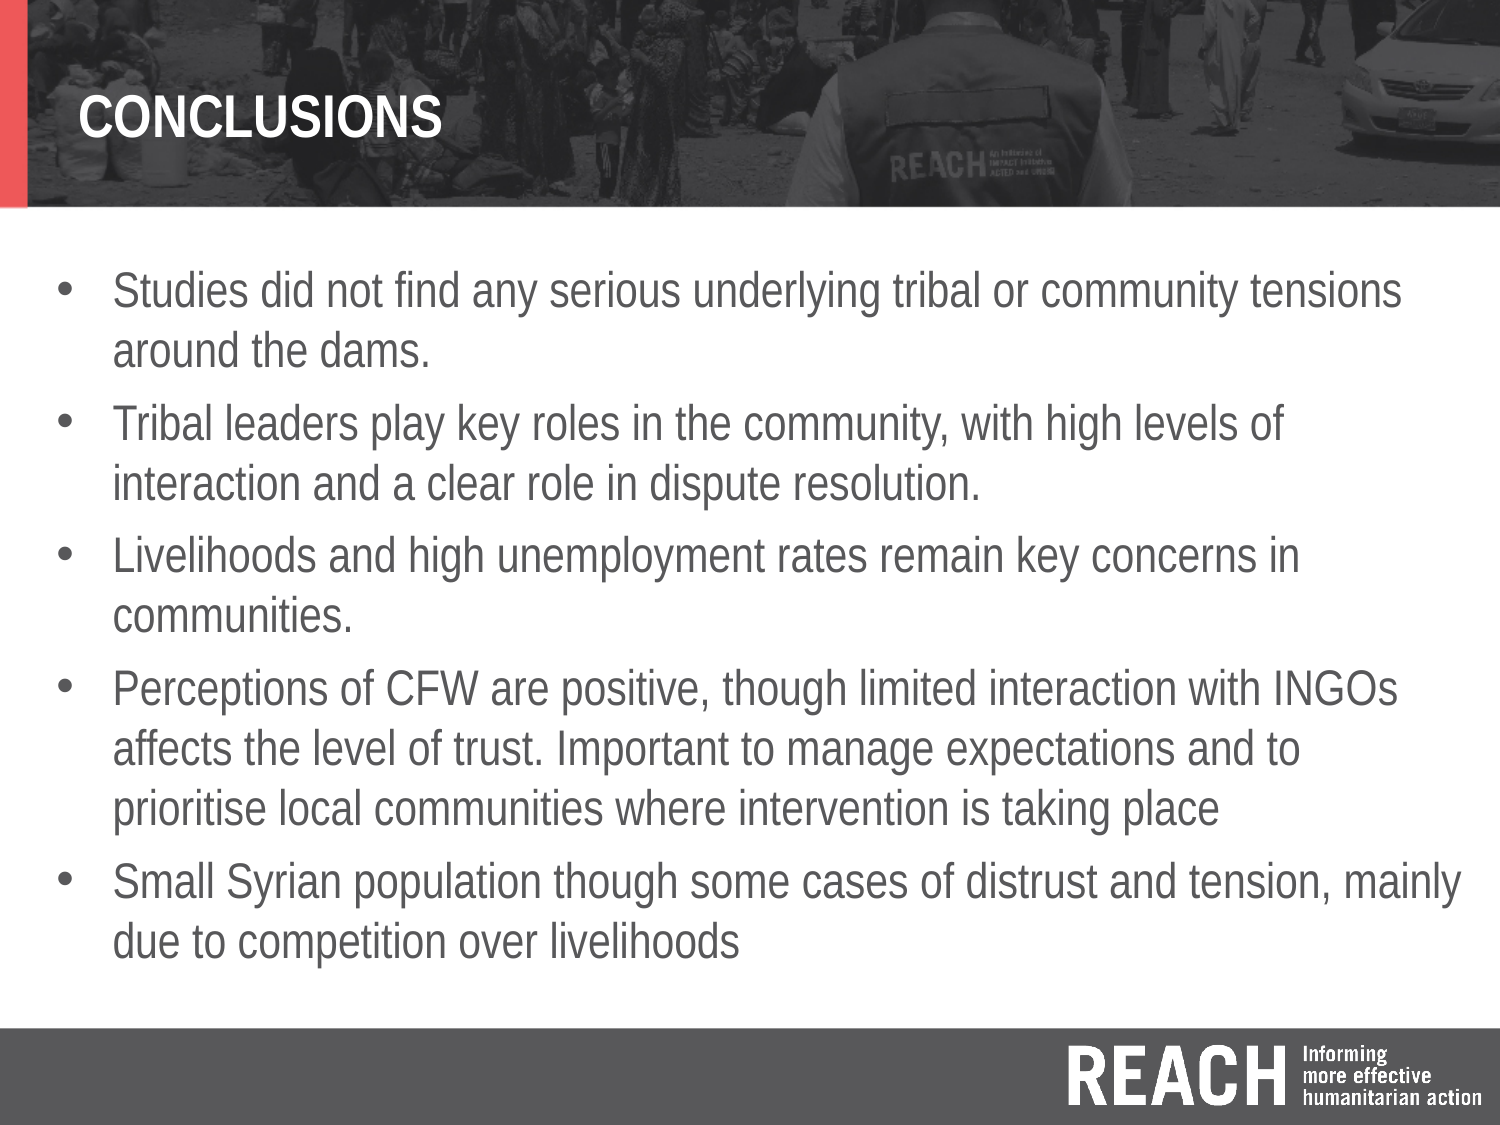

# CONCLUSIONS
Studies did not find any serious underlying tribal or community tensions around the dams.
Tribal leaders play key roles in the community, with high levels of interaction and a clear role in dispute resolution.
Livelihoods and high unemployment rates remain key concerns in communities.
Perceptions of CFW are positive, though limited interaction with INGOs affects the level of trust. Important to manage expectations and to prioritise local communities where intervention is taking place
Small Syrian population though some cases of distrust and tension, mainly due to competition over livelihoods